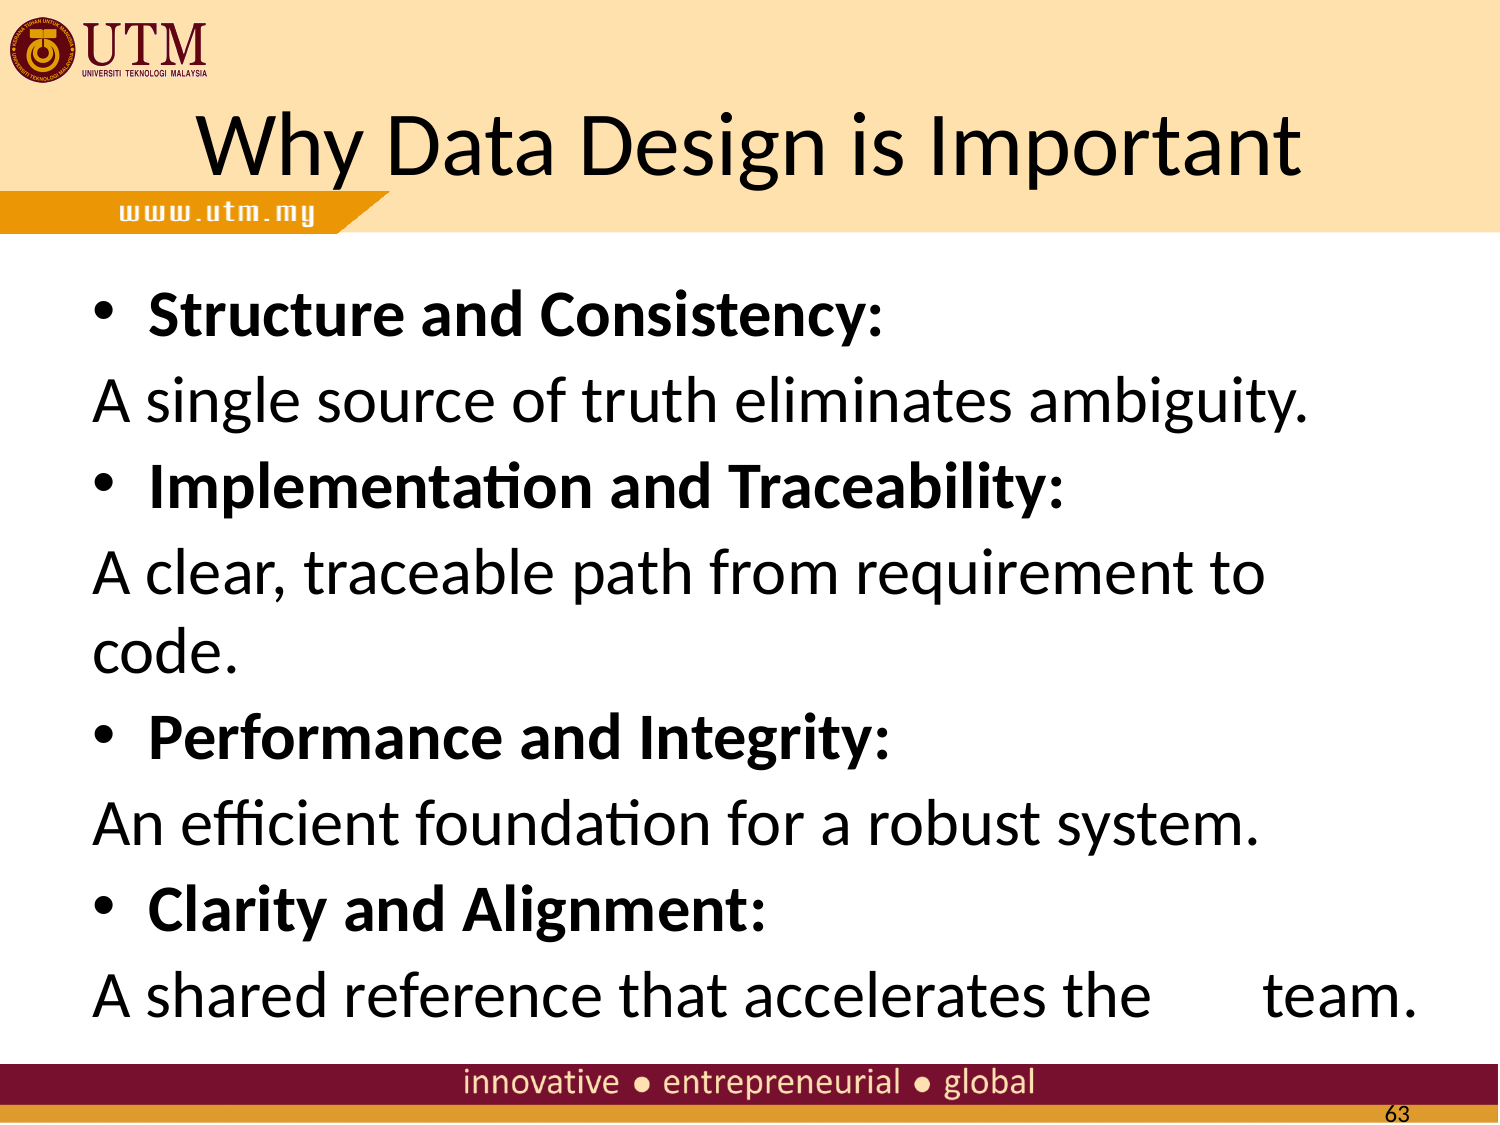

# Why Data Design is Important
Structure and Consistency:
	A single source of truth eliminates ambiguity.
Implementation and Traceability:
	A clear, traceable path from requirement to 	code.
Performance and Integrity:
	An efficient foundation for a robust system.
Clarity and Alignment:
	A shared reference that accelerates the 	team.

63